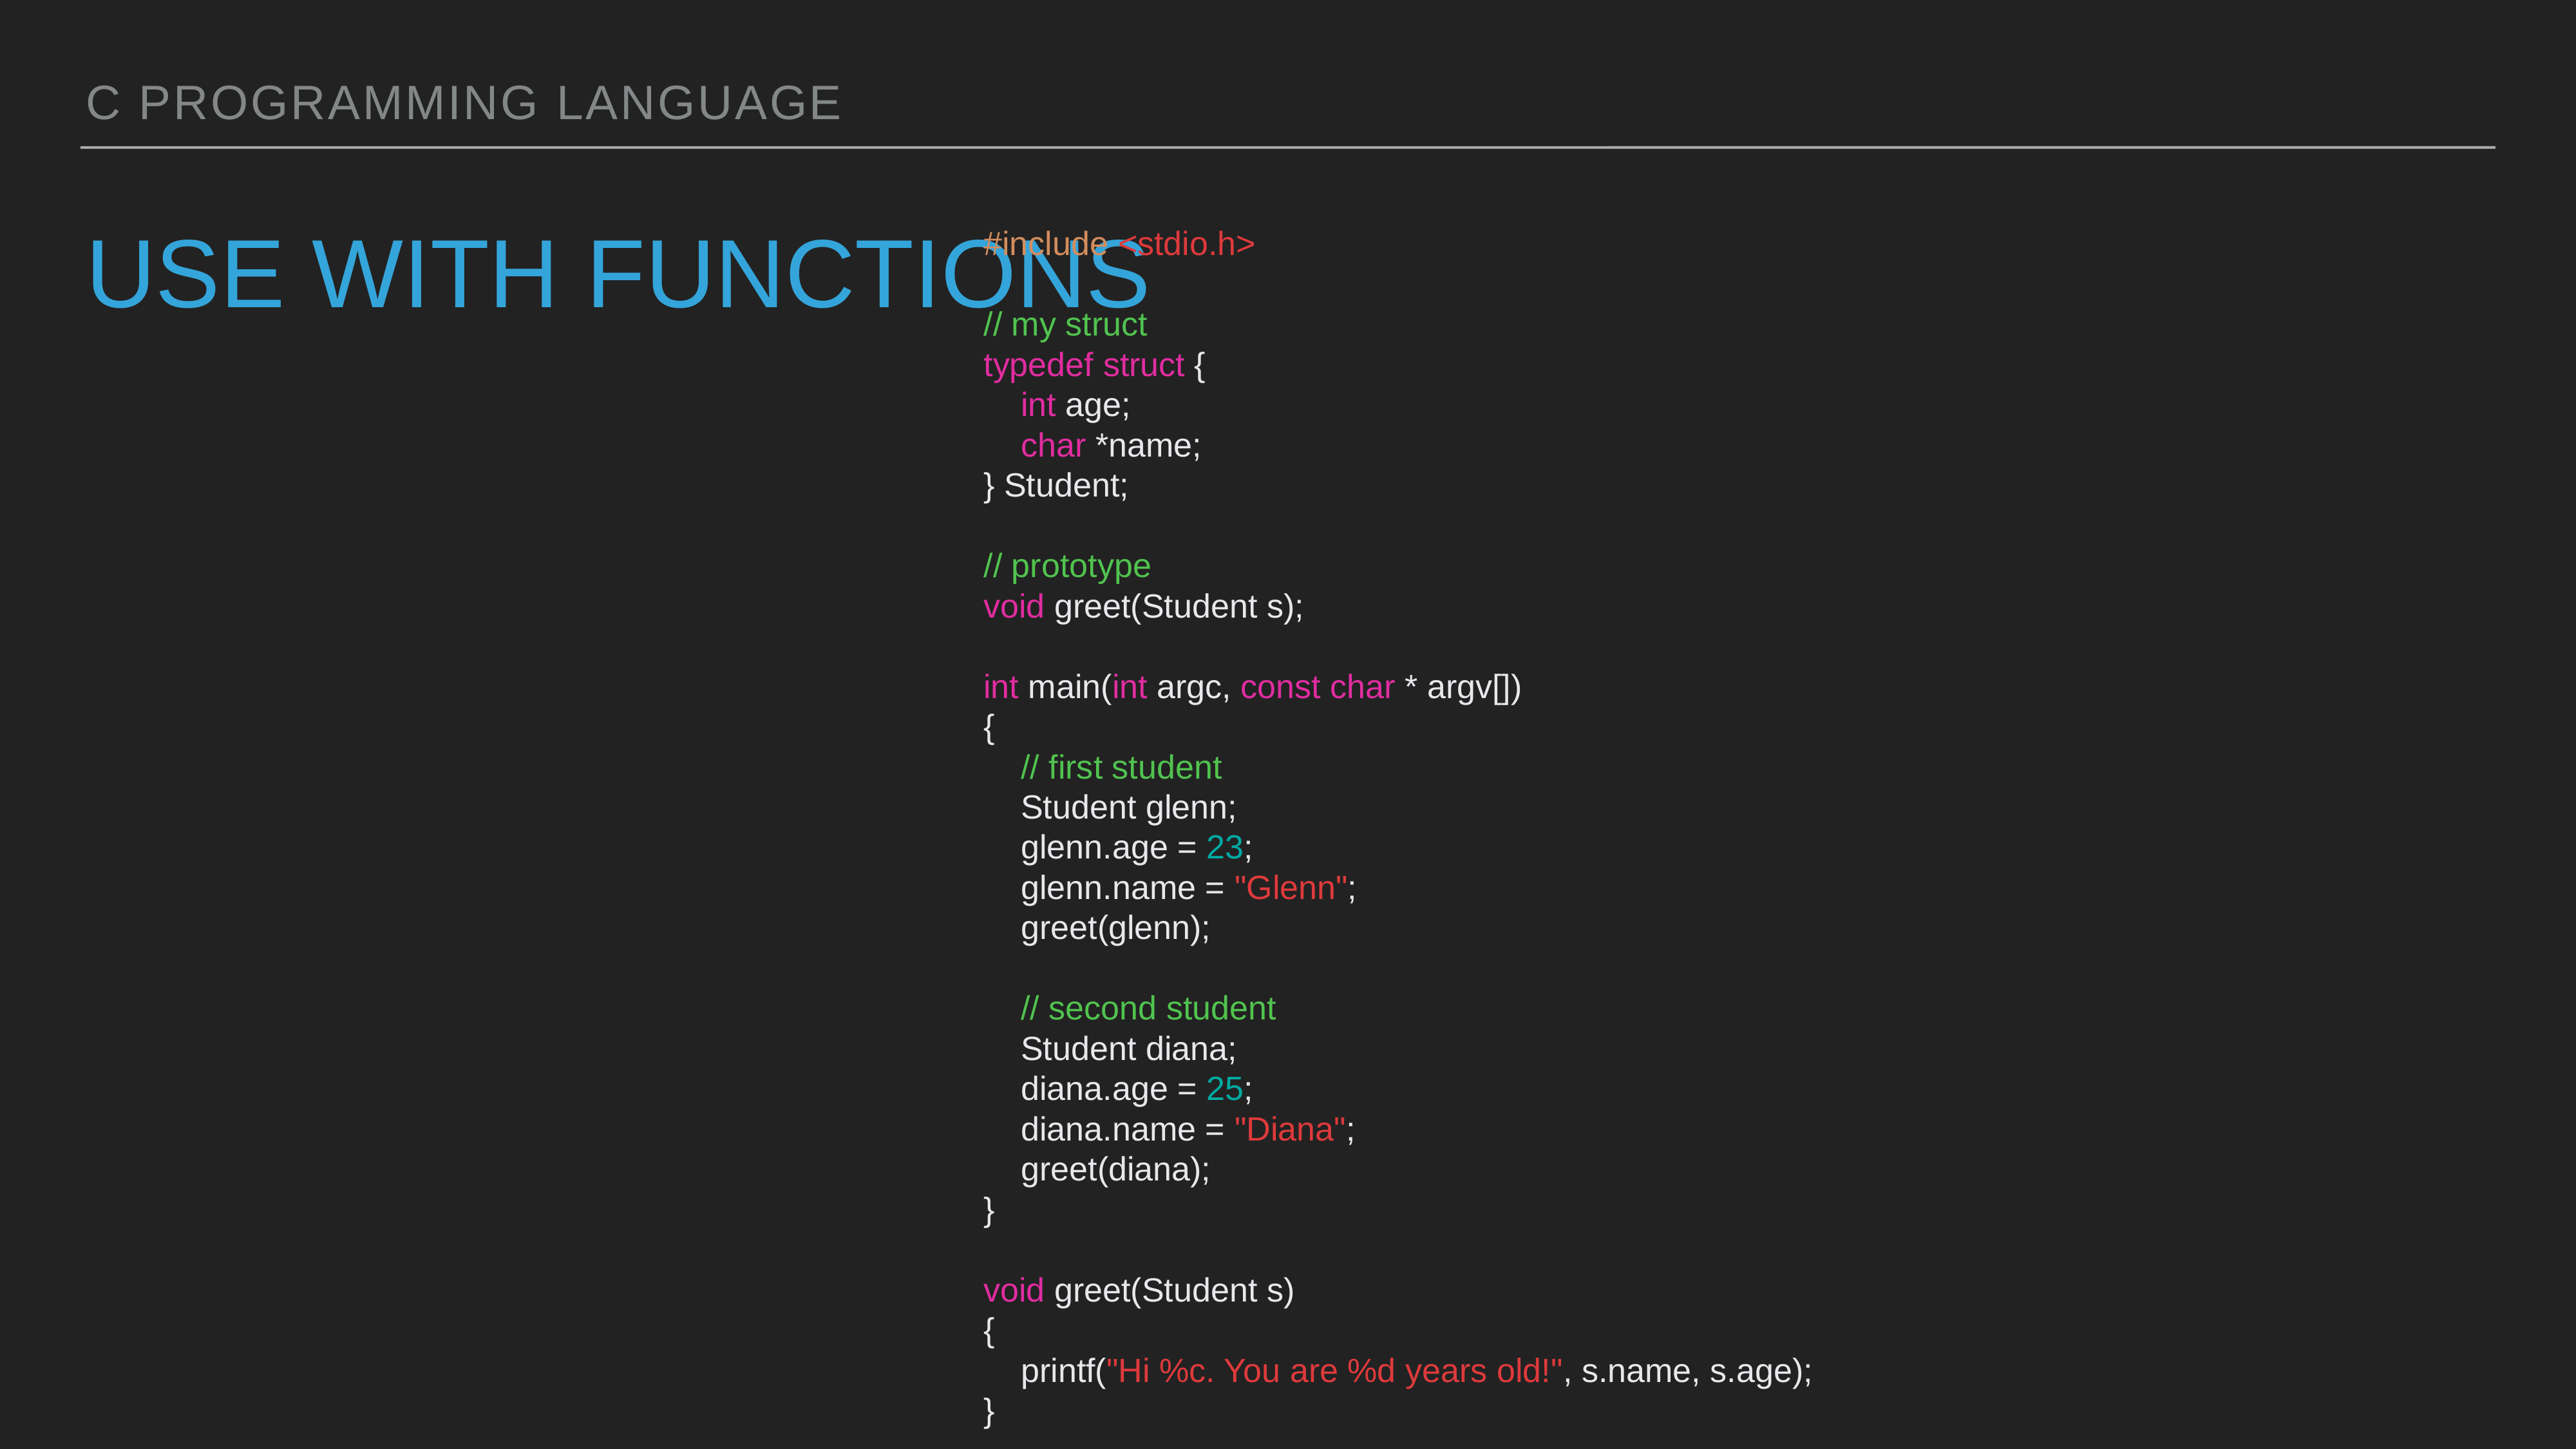

C programming language
#include <stdio.h>

// my struct
typedef struct {
    int age;
    char *name;
} Student;

// prototype
void greet(Student s);

int main(int argc, const char * argv[])
{
    // first student
    Student glenn;
    glenn.age = 23;
    glenn.name = "Glenn";
    greet(glenn);

    // second student
    Student diana;
    diana.age = 25;
    diana.name = "Diana";
    greet(diana);
}

void greet(Student s)
{
    printf("Hi %c. You are %d years old!", s.name, s.age);
}
# Use with functions